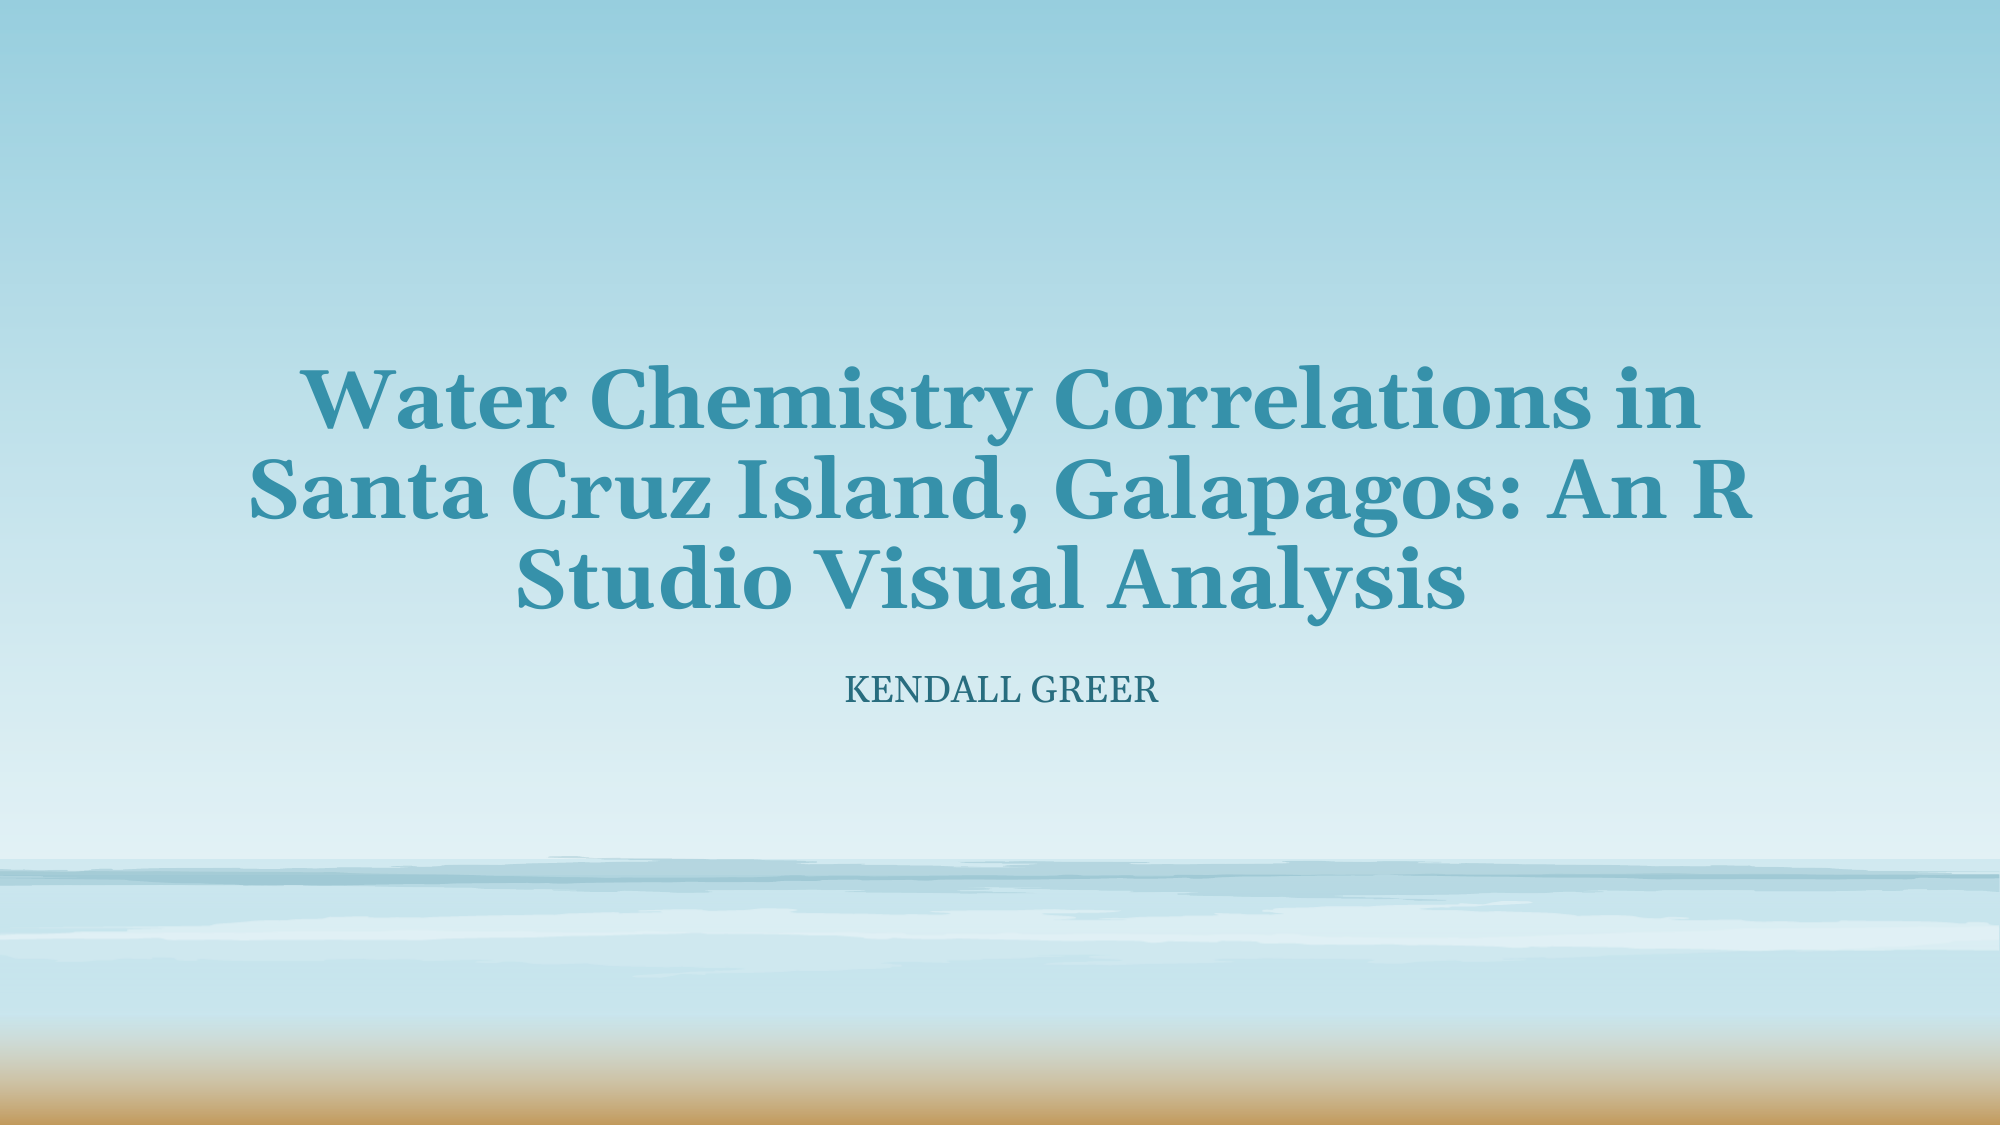

# Water Chemistry Correlations in Santa Cruz Island, Galapagos: An R Studio Visual Analysis
Kendall greer